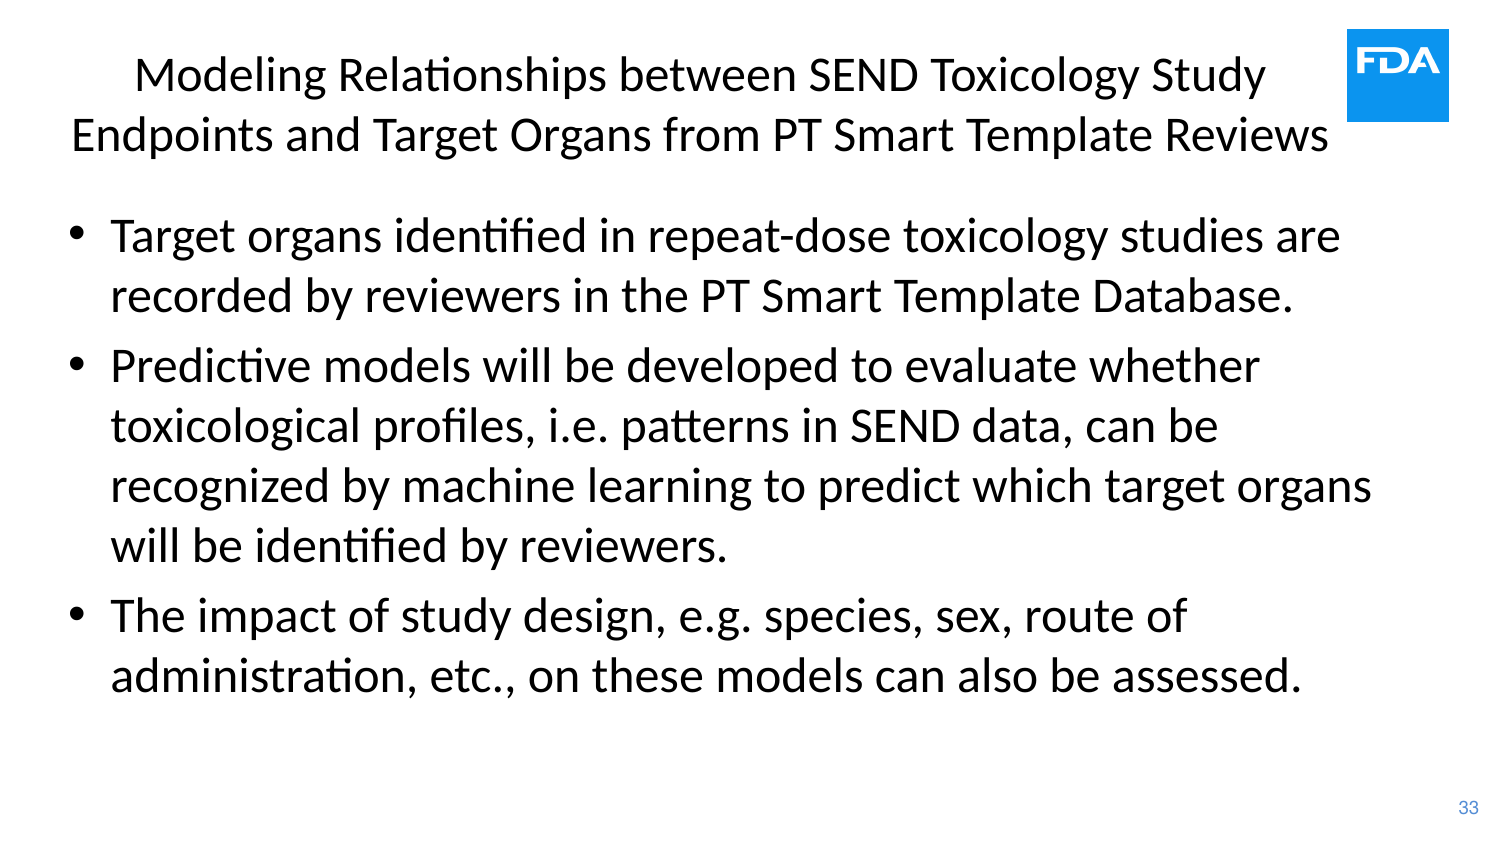

# Modeling Relationships between SEND Toxicology Study Endpoints and Target Organs from PT Smart Template Reviews
Target organs identified in repeat-dose toxicology studies are recorded by reviewers in the PT Smart Template Database.
Predictive models will be developed to evaluate whether toxicological profiles, i.e. patterns in SEND data, can be recognized by machine learning to predict which target organs will be identified by reviewers.
The impact of study design, e.g. species, sex, route of administration, etc., on these models can also be assessed.